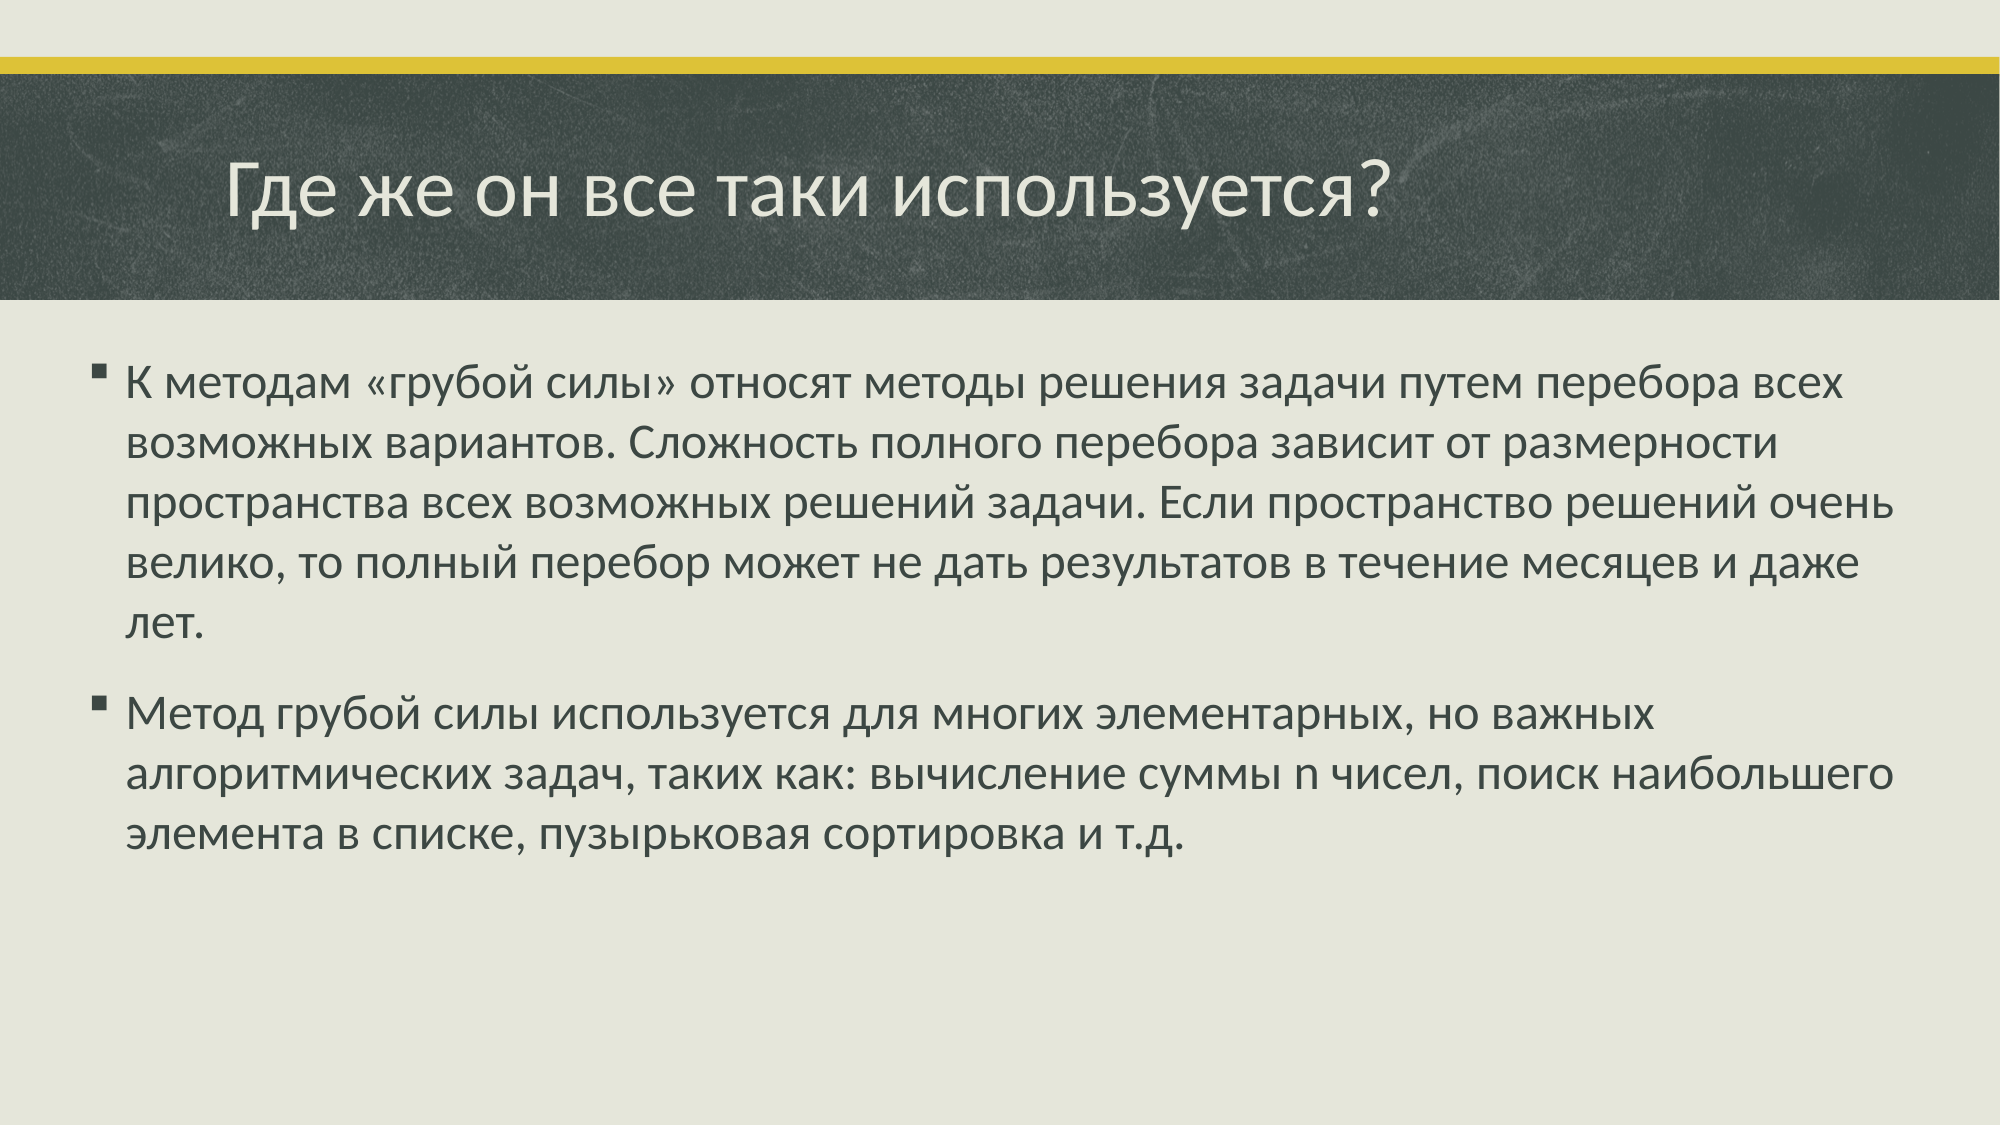

# Где же он все таки используется?
К методам «грубой силы» относят методы решения задачи путем перебора всех возможных вариантов. Сложность полного перебора зависит от размерности пространства всех возможных решений задачи. Если пространство решений очень велико, то полный перебор может не дать результатов в течение месяцев и даже лет.
Метод грубой силы используется для многих элементарных, но важных алгоритмических задач, таких как: вычисление суммы n чисел, поиск наибольшего элемента в списке, пузырьковая сортировка и т.д.